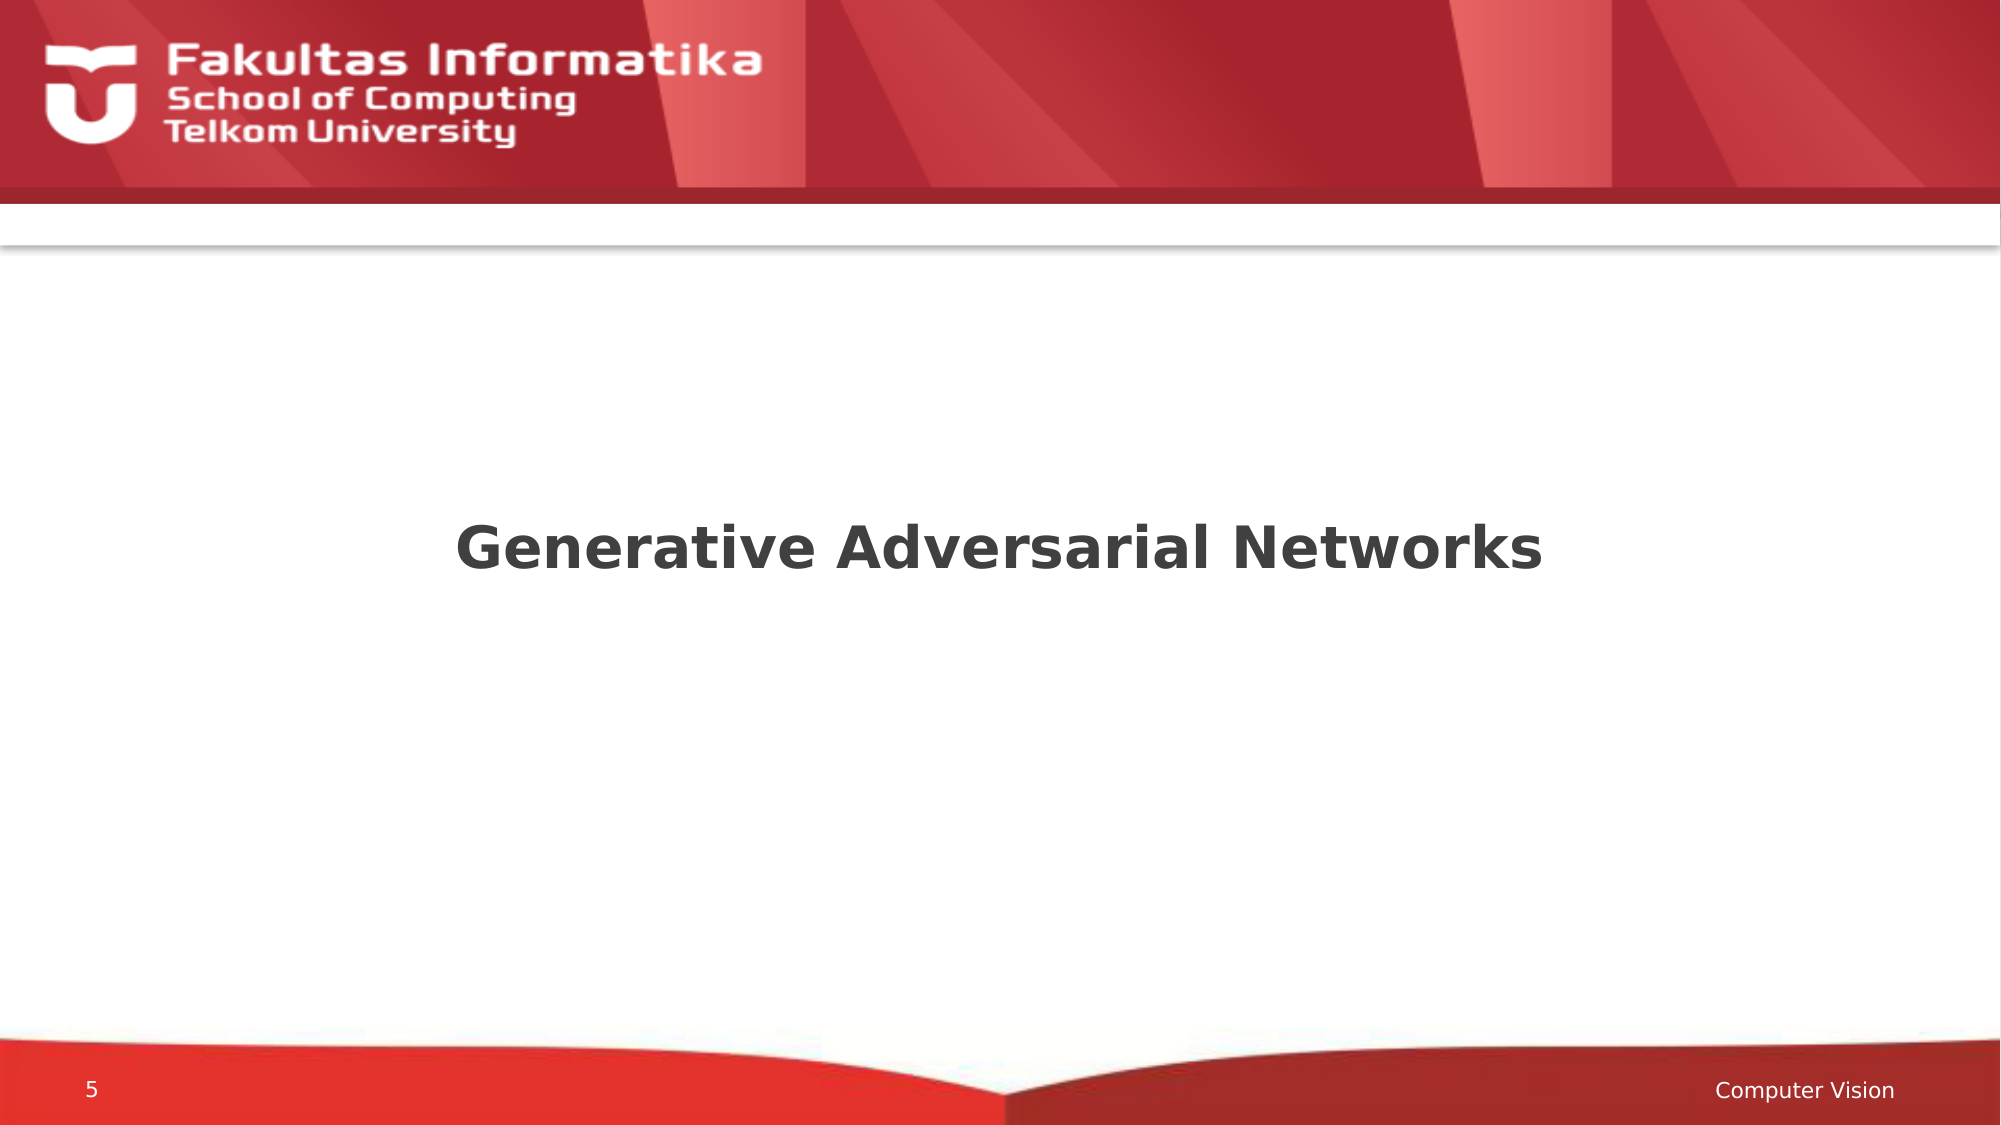

# Generative Adversarial Networks
Computer Vision
5